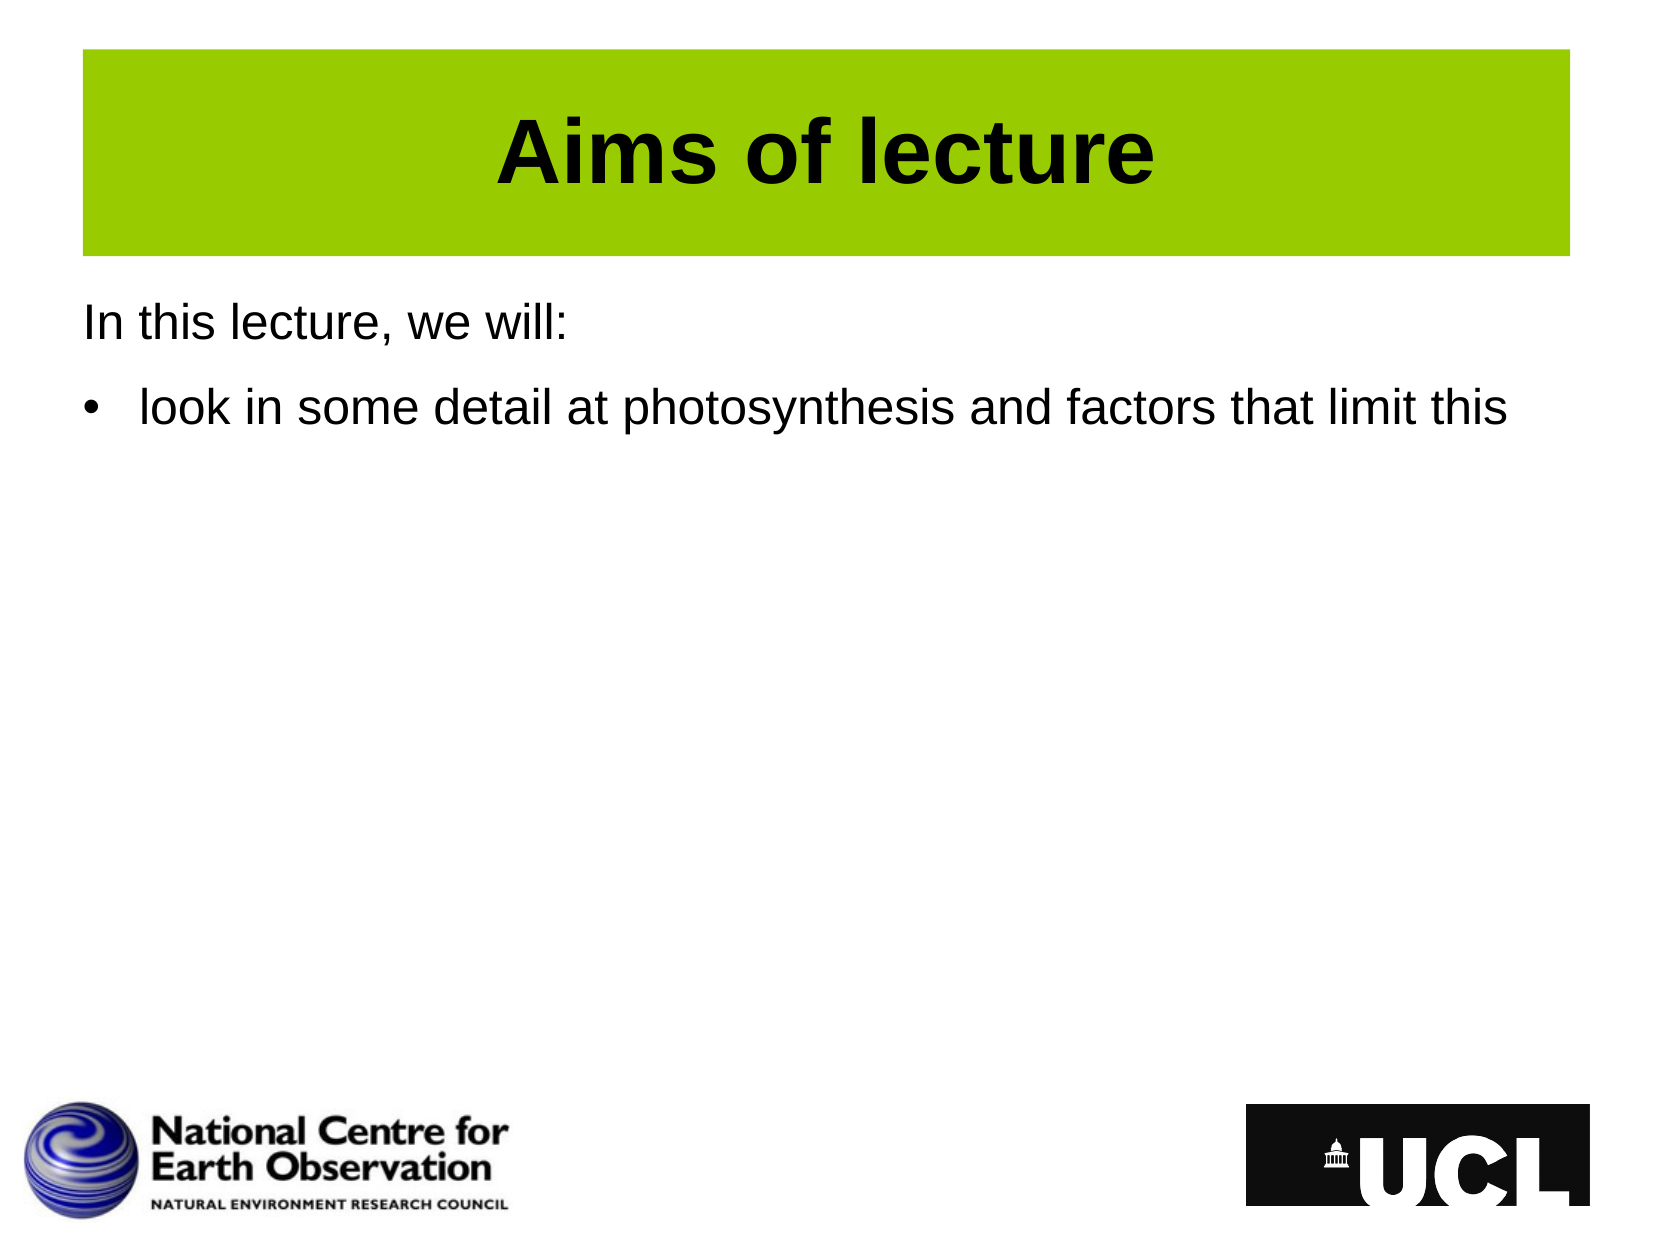

# Aims of lecture
In this lecture, we will:
look in some detail at photosynthesis and factors that limit this